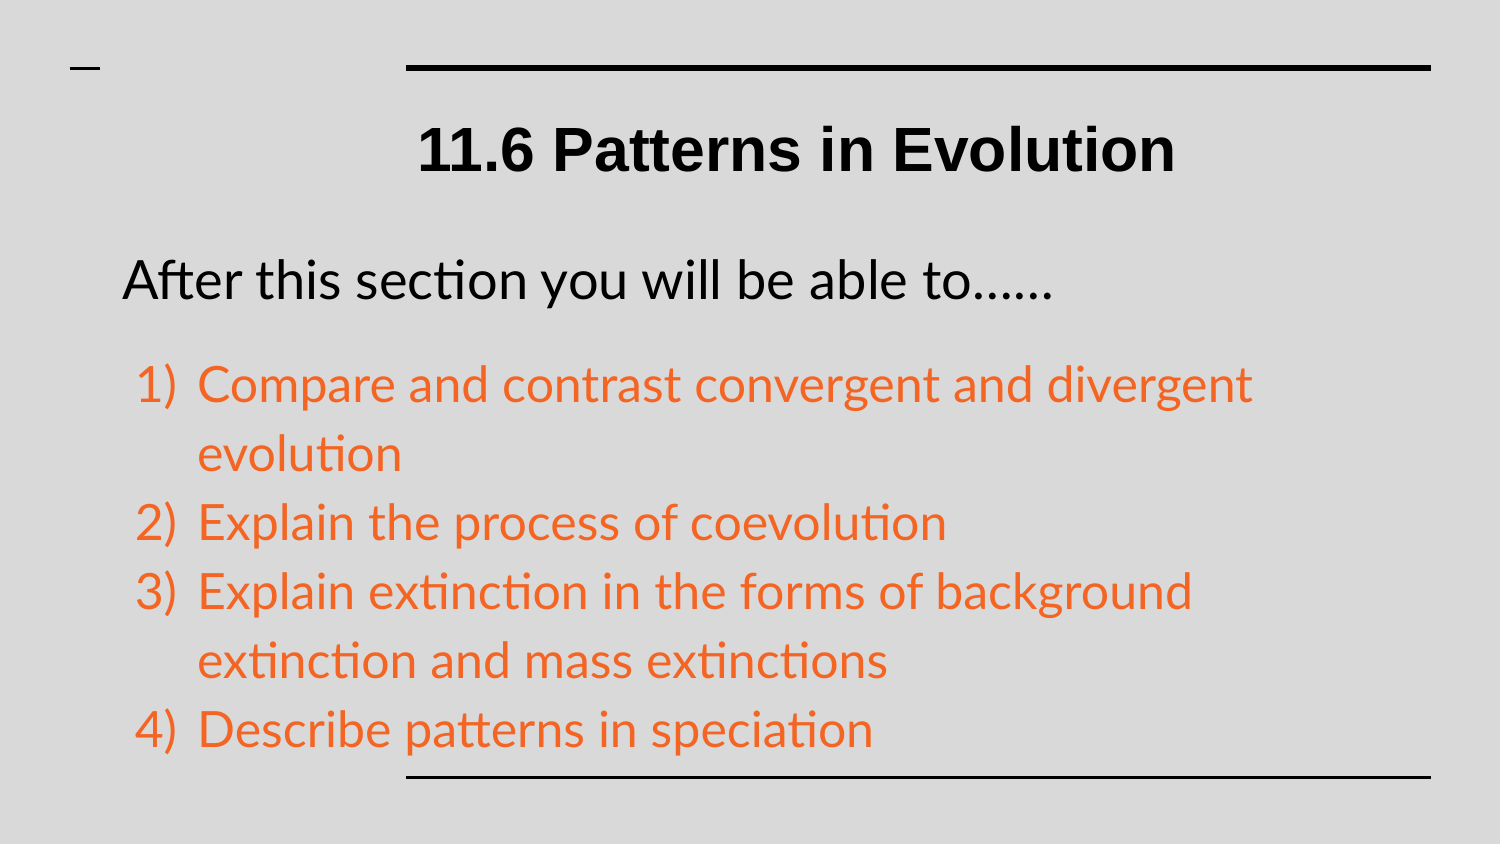

# 11.6 Patterns in Evolution
After this section you will be able to……
Compare and contrast convergent and divergent evolution
Explain the process of coevolution
Explain extinction in the forms of background extinction and mass extinctions
Describe patterns in speciation